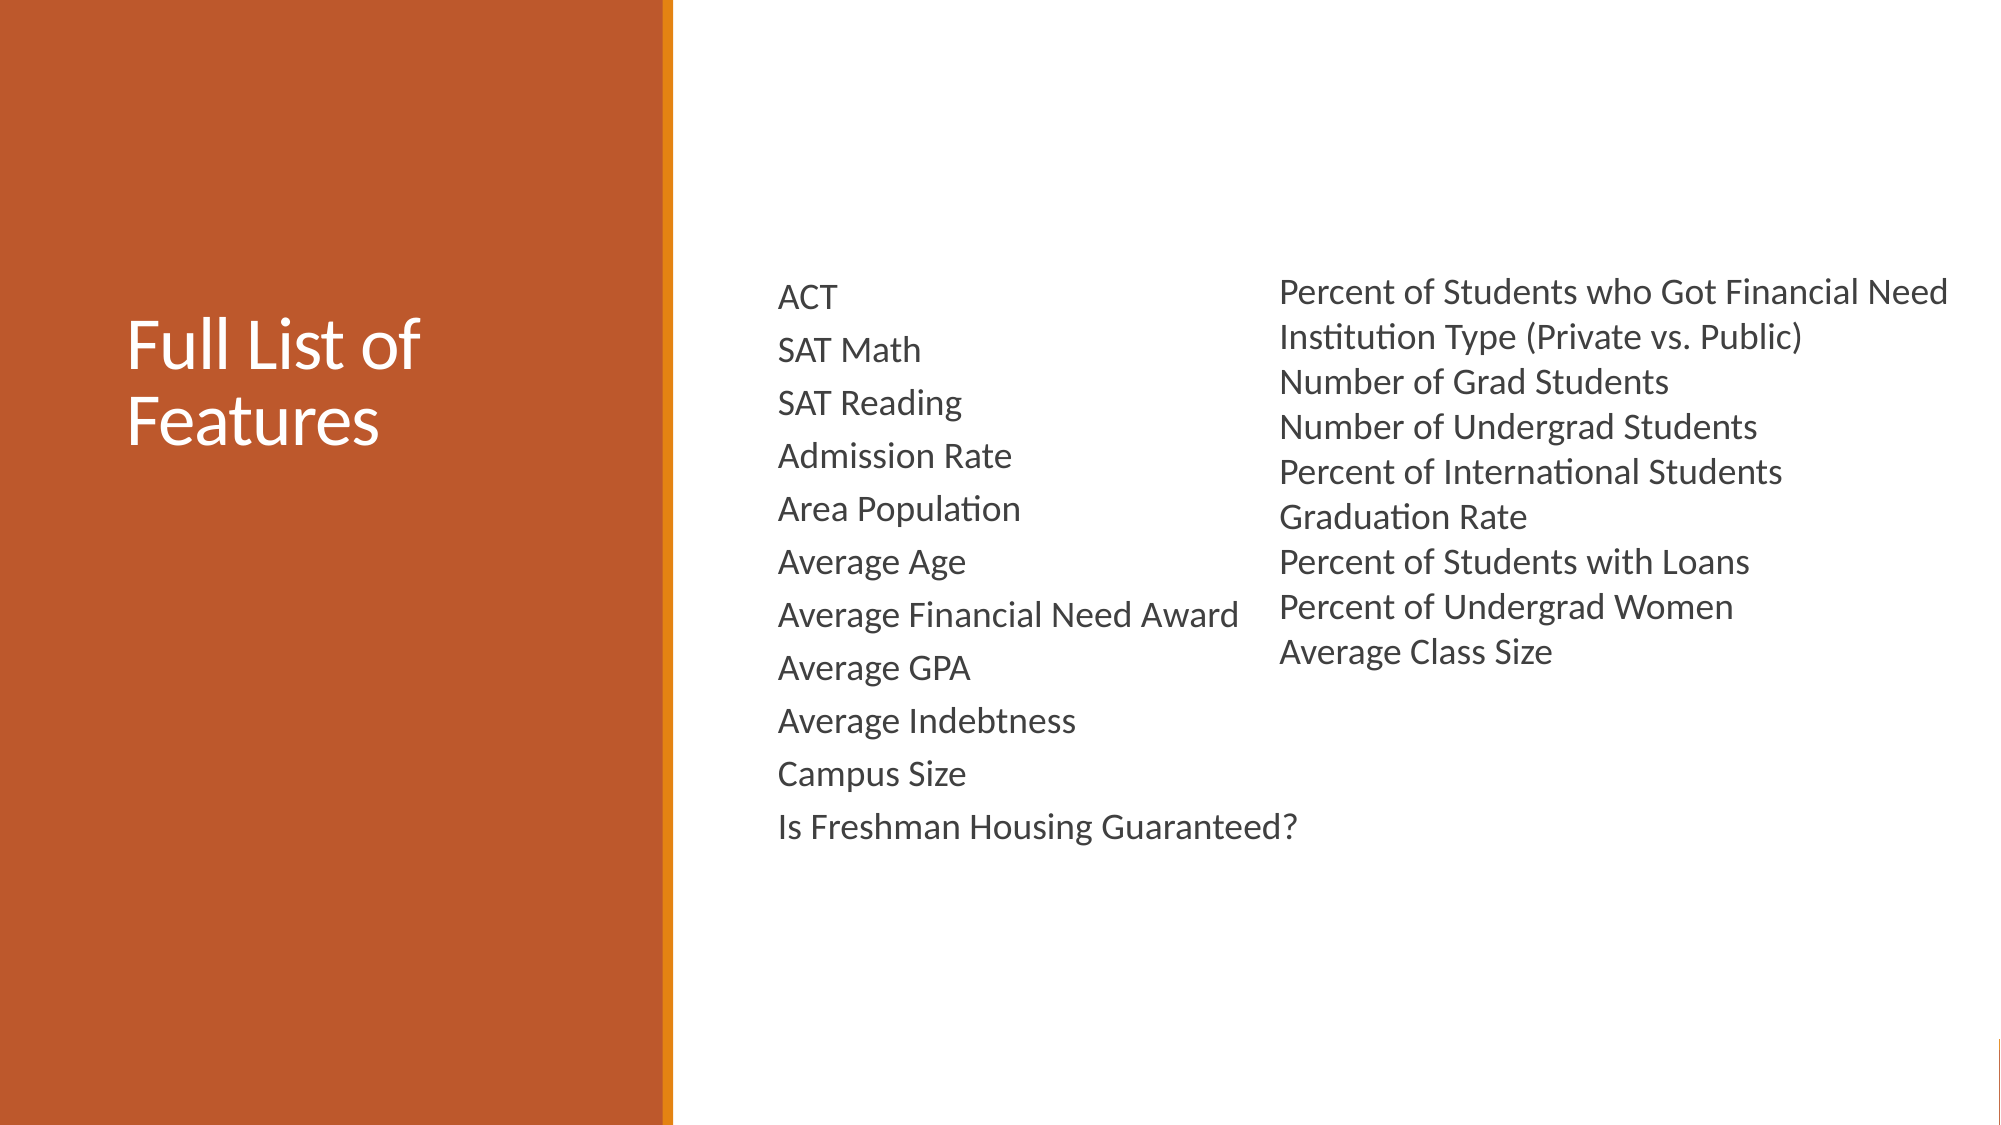

ACT
SAT Math
SAT Reading
Admission Rate
Area Population
Average Age
Average Financial Need Award
Average GPA
Average Indebtness
Campus Size
Is Freshman Housing Guaranteed?
Percent of Students who Got Financial Need
Institution Type (Private vs. Public)
Number of Grad Students
Number of Undergrad Students
Percent of International Students
Graduation Rate
Percent of Students with Loans
Percent of Undergrad Women
Average Class Size

Full List of Features